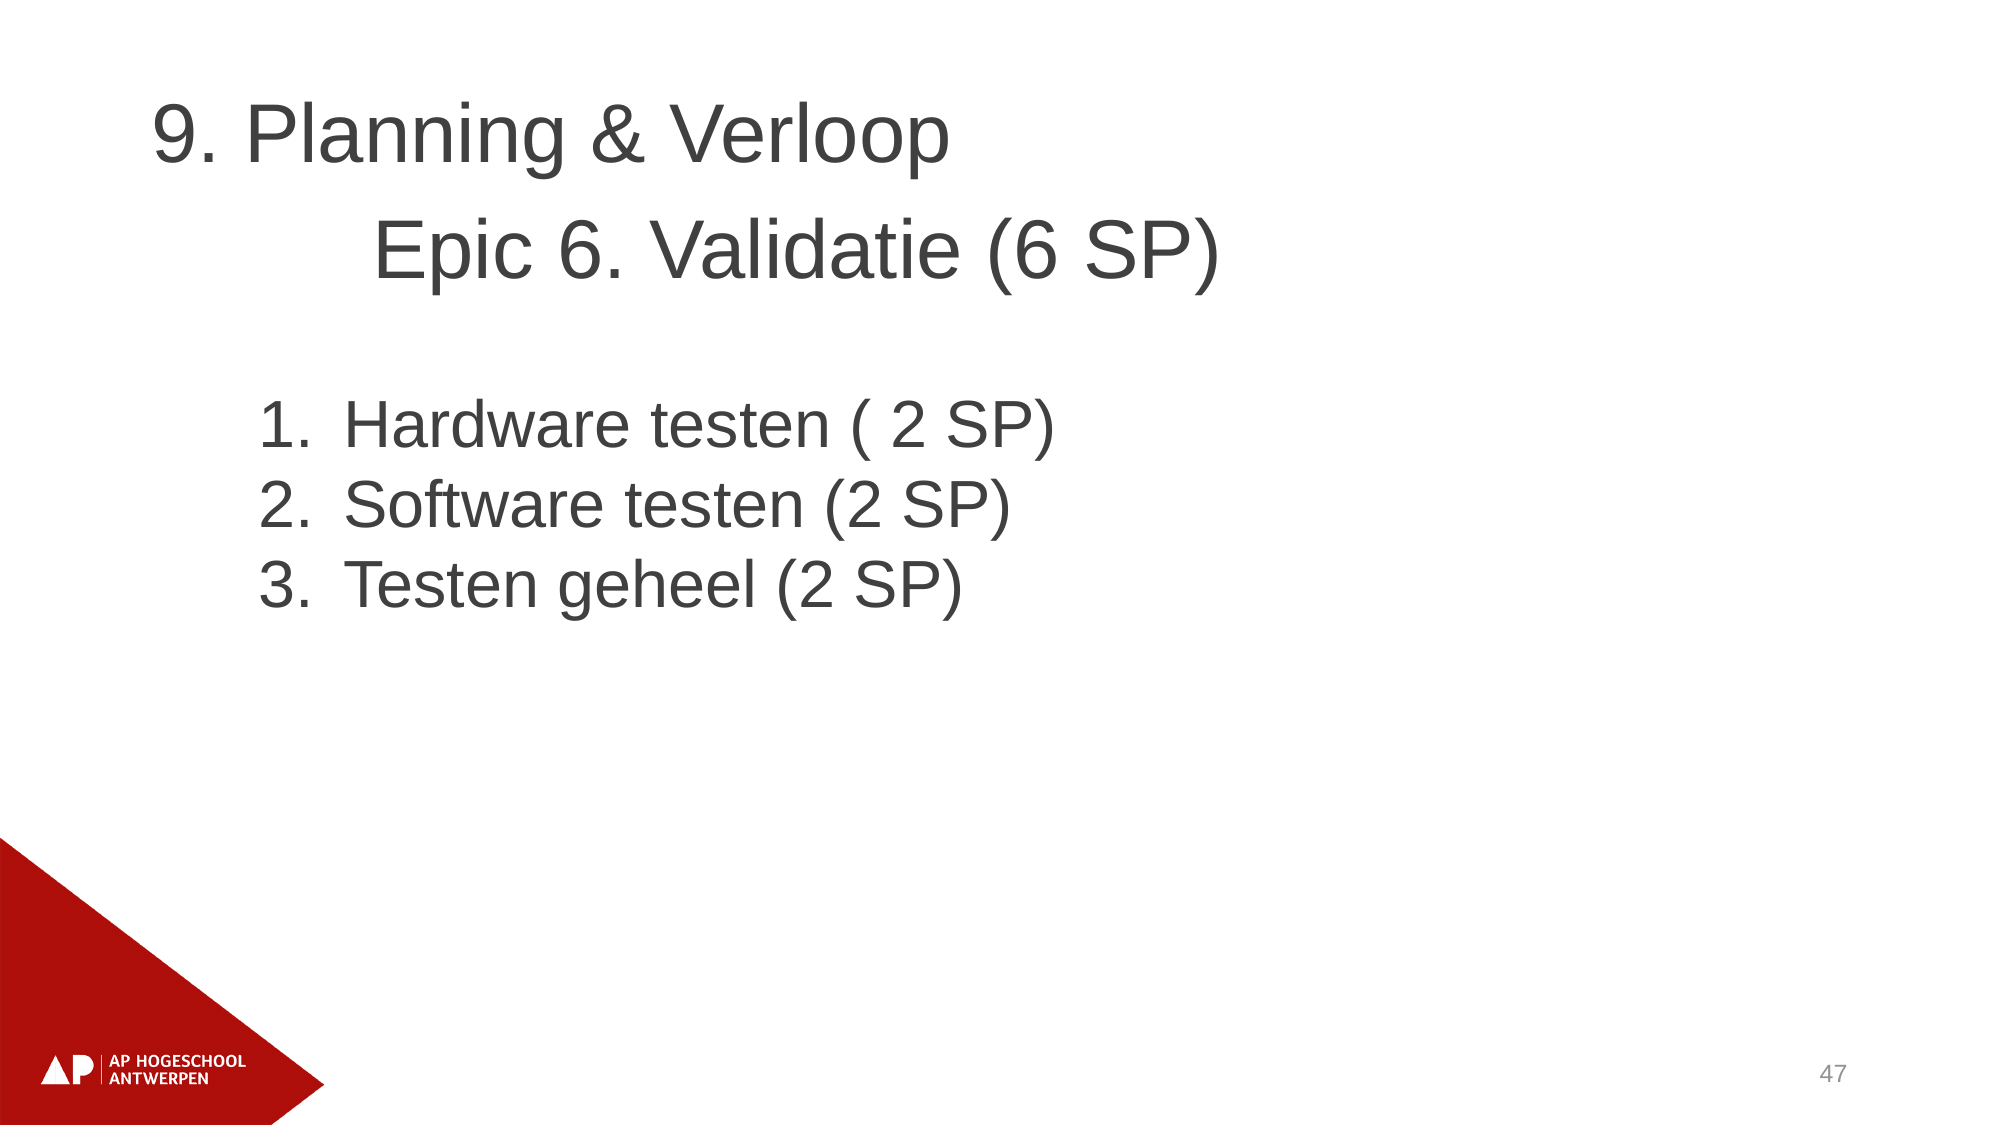

9. Planning & Verloop
			Epic 6. Validatie (6 SP)

Hardware testen ( 2 SP)
Software testen (2 SP)
Testen geheel (2 SP)
47